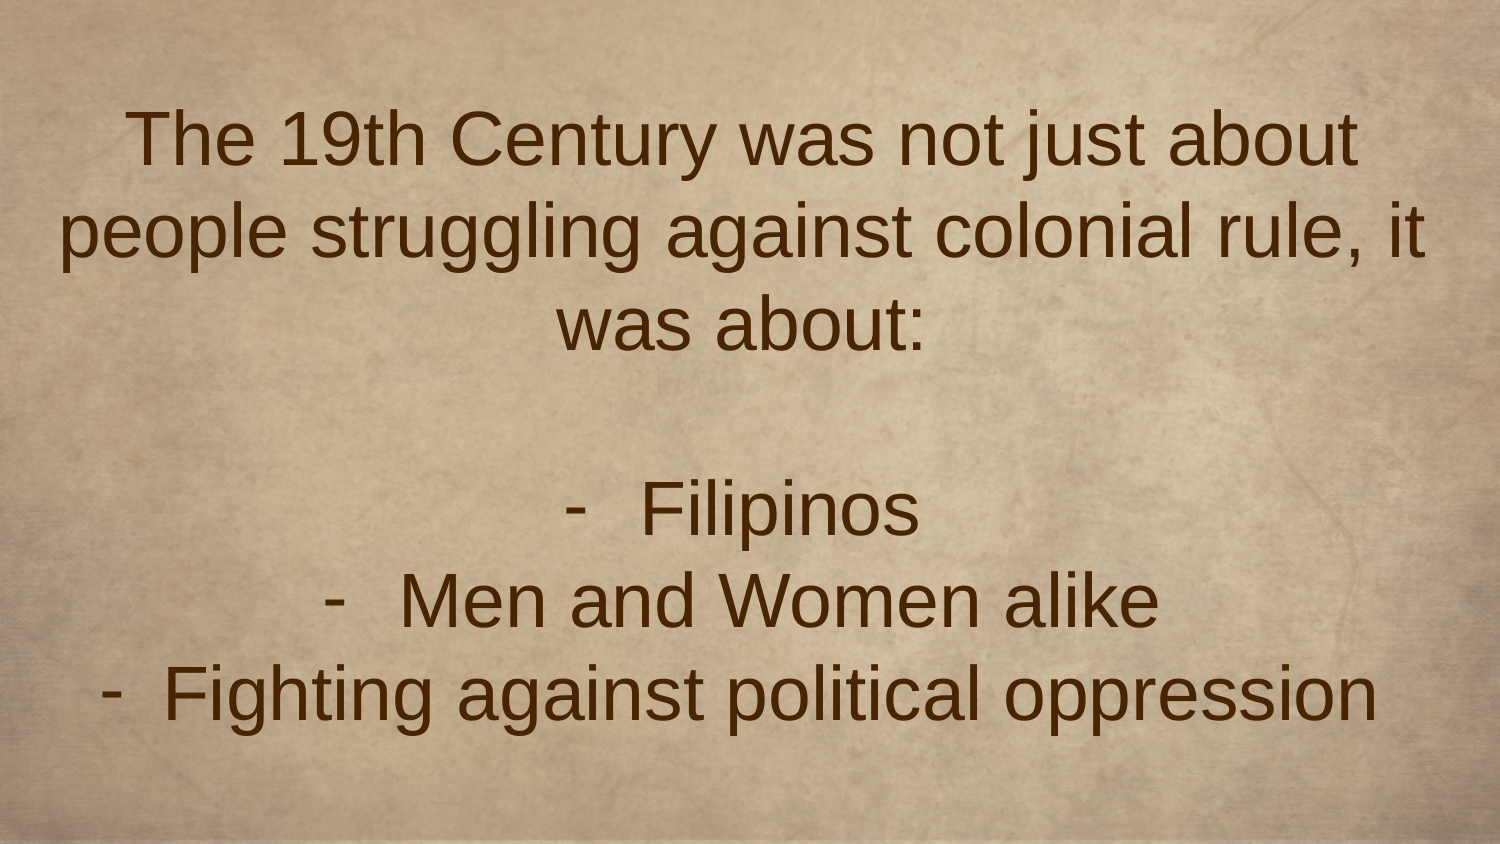

# The 19th Century was not just about people struggling against colonial rule, it was about:

Filipinos
Men and Women alike
Fighting against political oppression